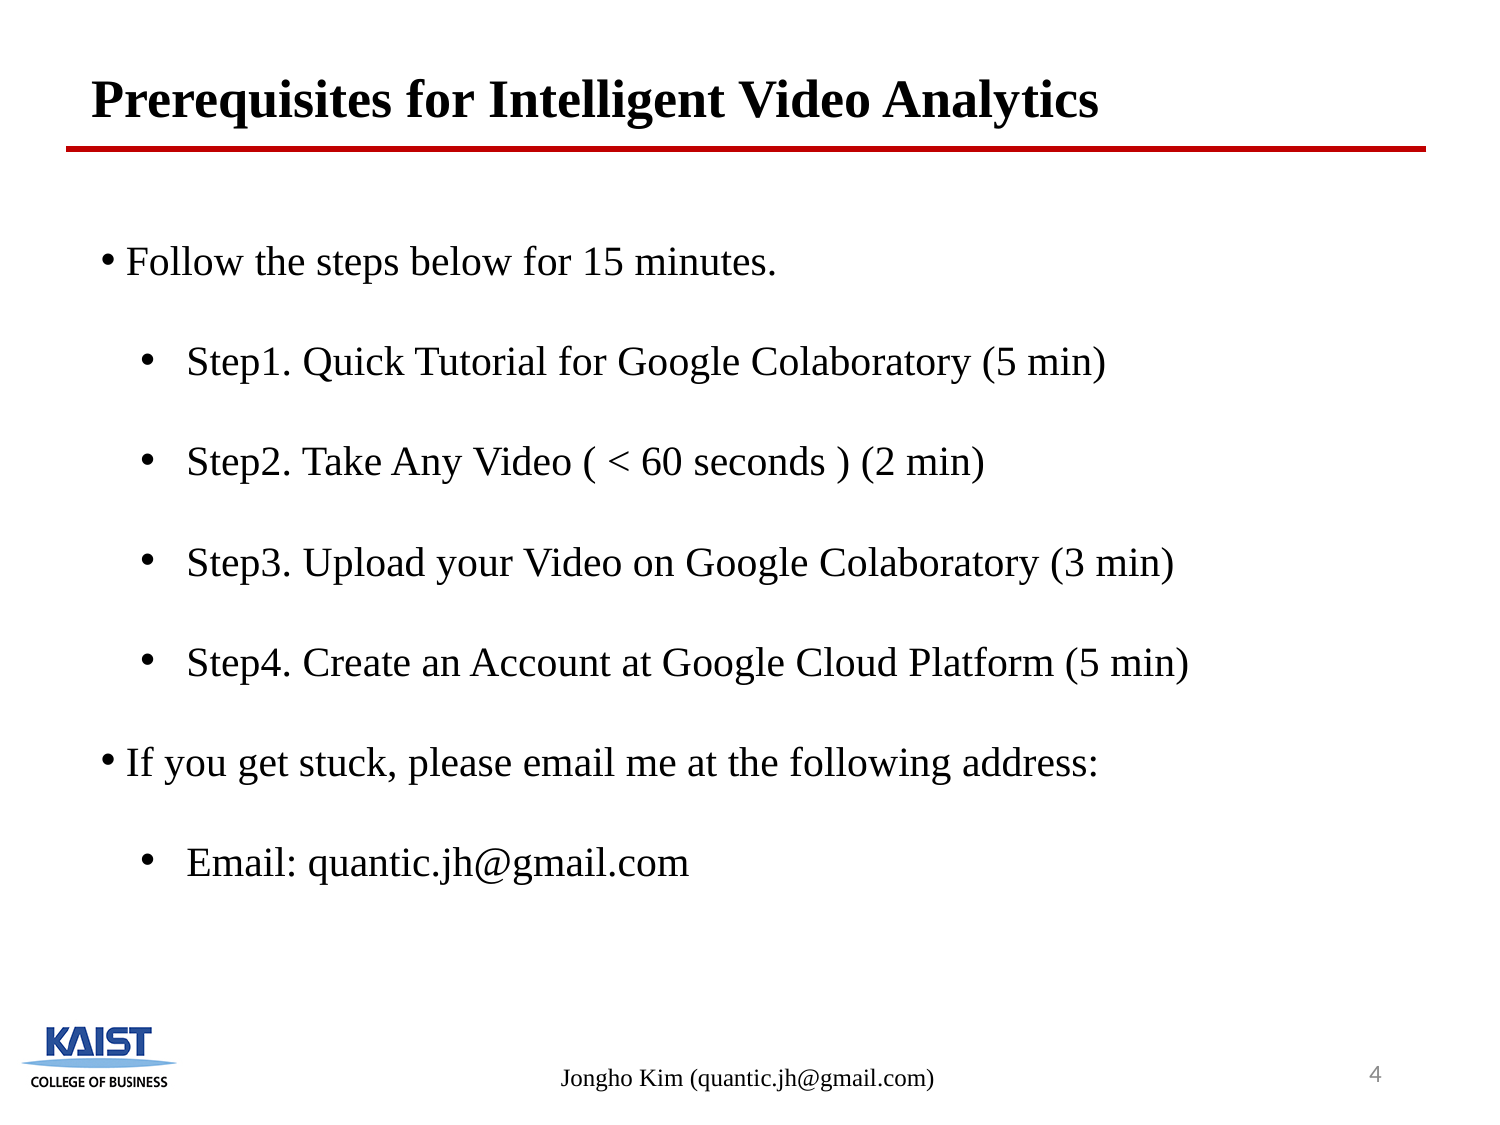

Prerequisites for Intelligent Video Analytics
 Follow the steps below for 15 minutes.

 Step1. Quick Tutorial for Google Colaboratory (5 min)

 Step2. Take Any Video ( < 60 seconds ) (2 min)

 Step3. Upload your Video on Google Colaboratory (3 min)

 Step4. Create an Account at Google Cloud Platform (5 min)

 If you get stuck, please email me at the following address:

 Email: quantic.jh@gmail.com
4